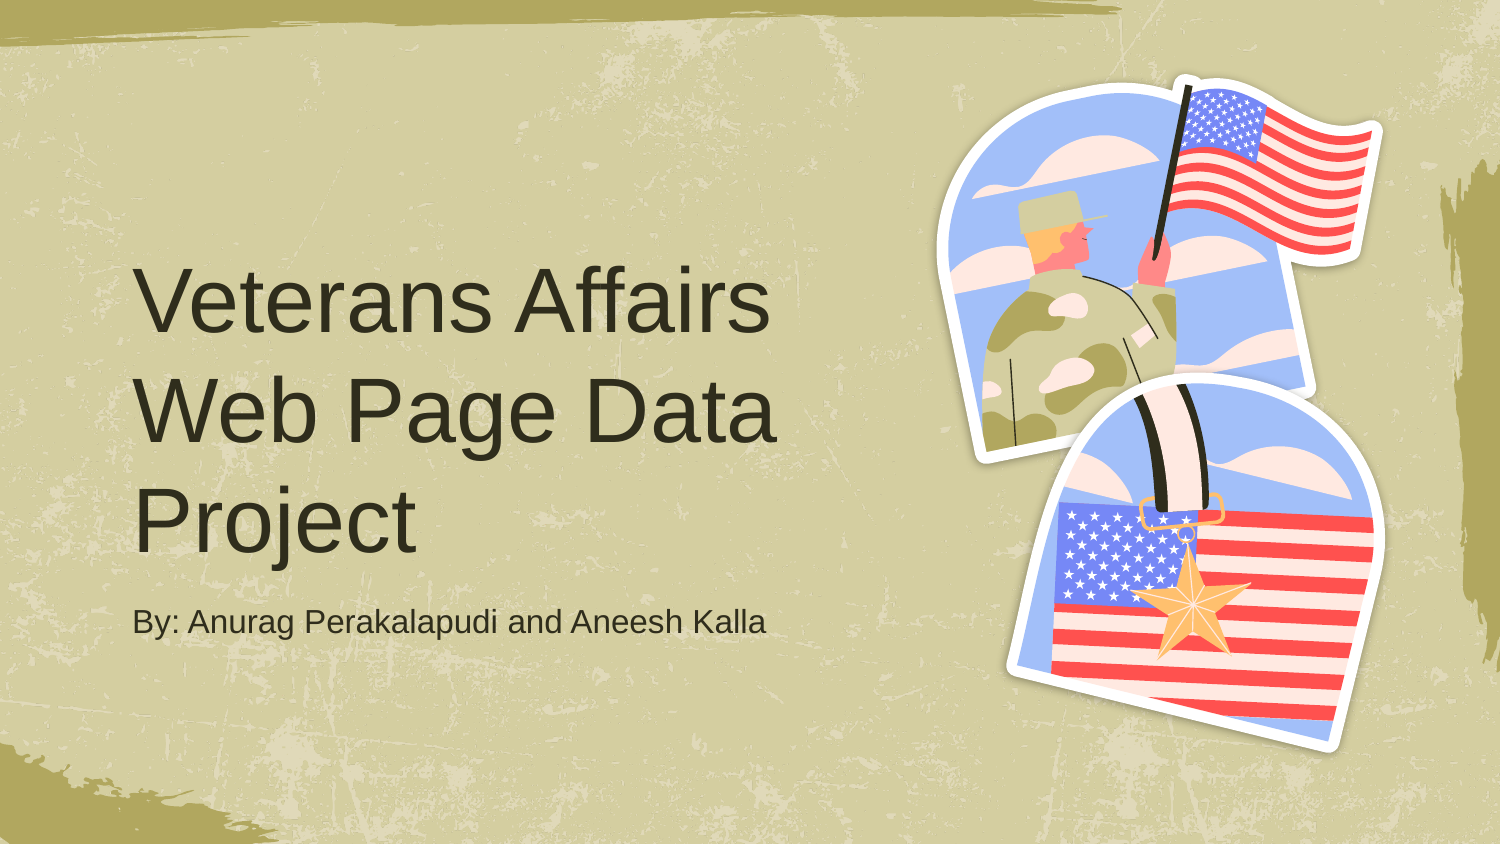

# Veterans Affairs Web Page Data Project

By: Anurag Perakalapudi and Aneesh Kalla